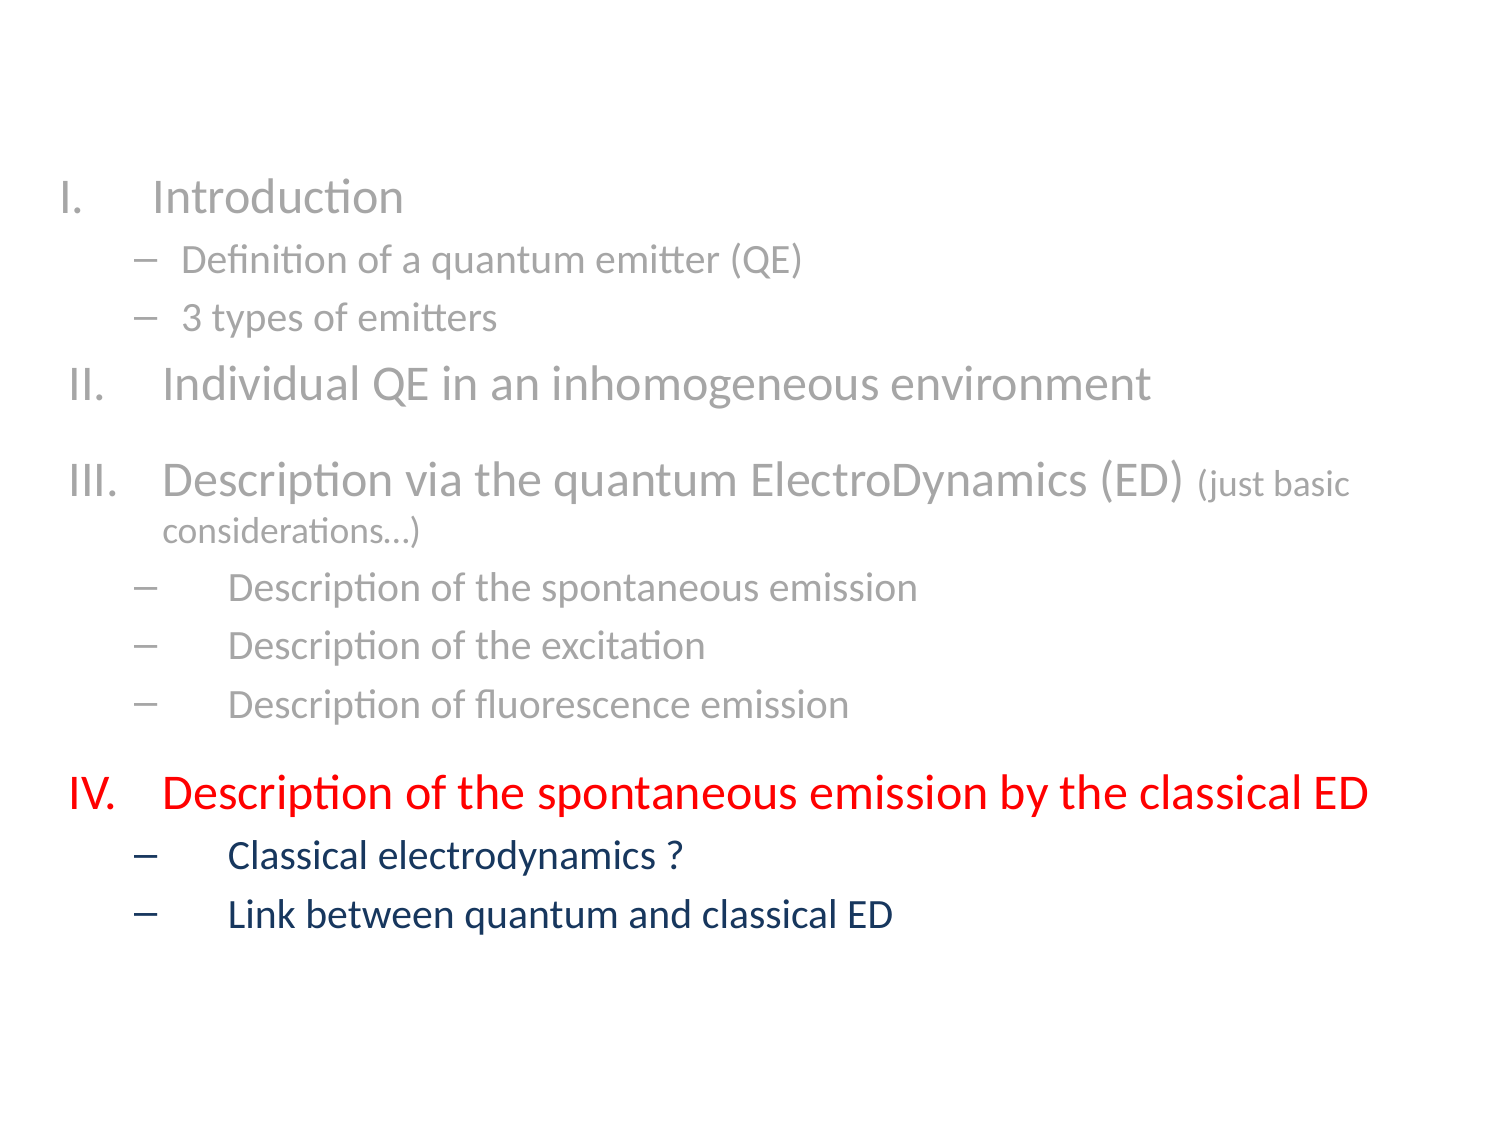

Introduction
Definition of a quantum emitter (QE)
3 types of emitters
Individual QE in an inhomogeneous environment

Description via the quantum ElectroDynamics (ED) (just basic considerations…)
Description of the spontaneous emission
Description of the excitation
Description of fluorescence emission

Description of the spontaneous emission by the classical ED
Classical electrodynamics ?
Link between quantum and classical ED